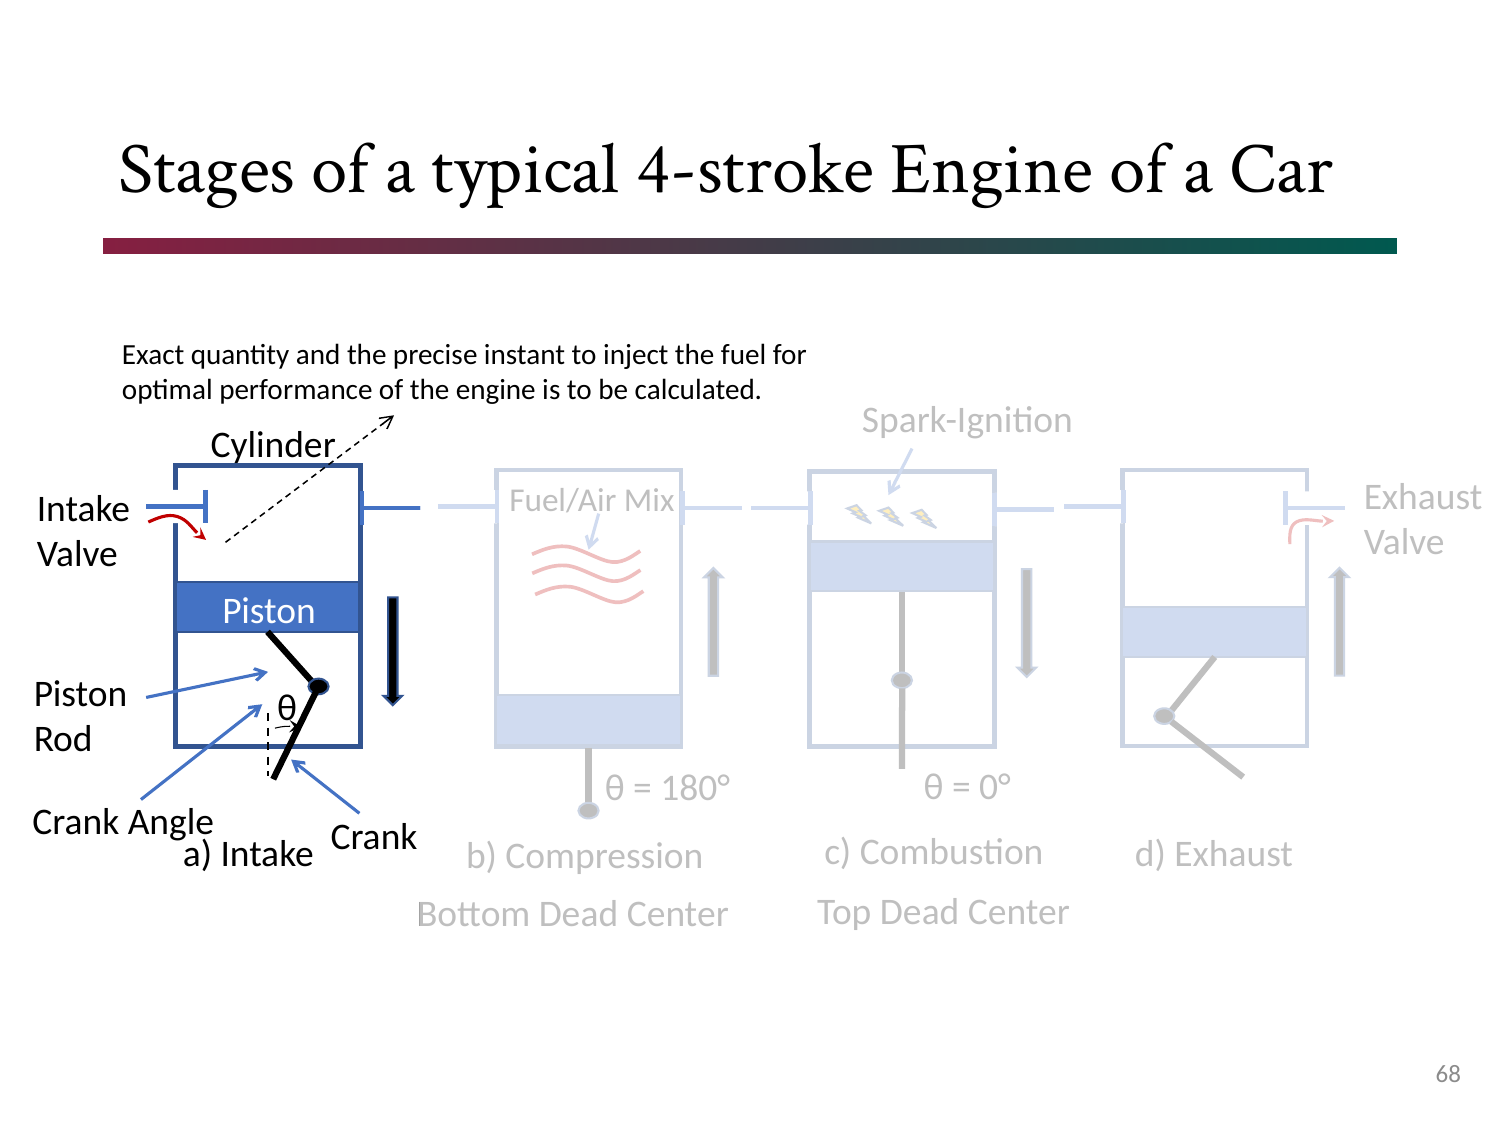

# Stages of a typical 4-stroke Engine of a Car
Exact quantity and the precise instant to inject the fuel for optimal performance of the engine is to be calculated.
Spark-Ignition

Cylinder
Exhaust Valve

Fuel/Air Mix

Intake Valve

Piston

Piston
Rod

θ

θ = 0°
θ = 180°
Crank Angle

Crank
c) Combustion
a) Intake
d) Exhaust
b) Compression
Top Dead Center
Bottom Dead Center
68